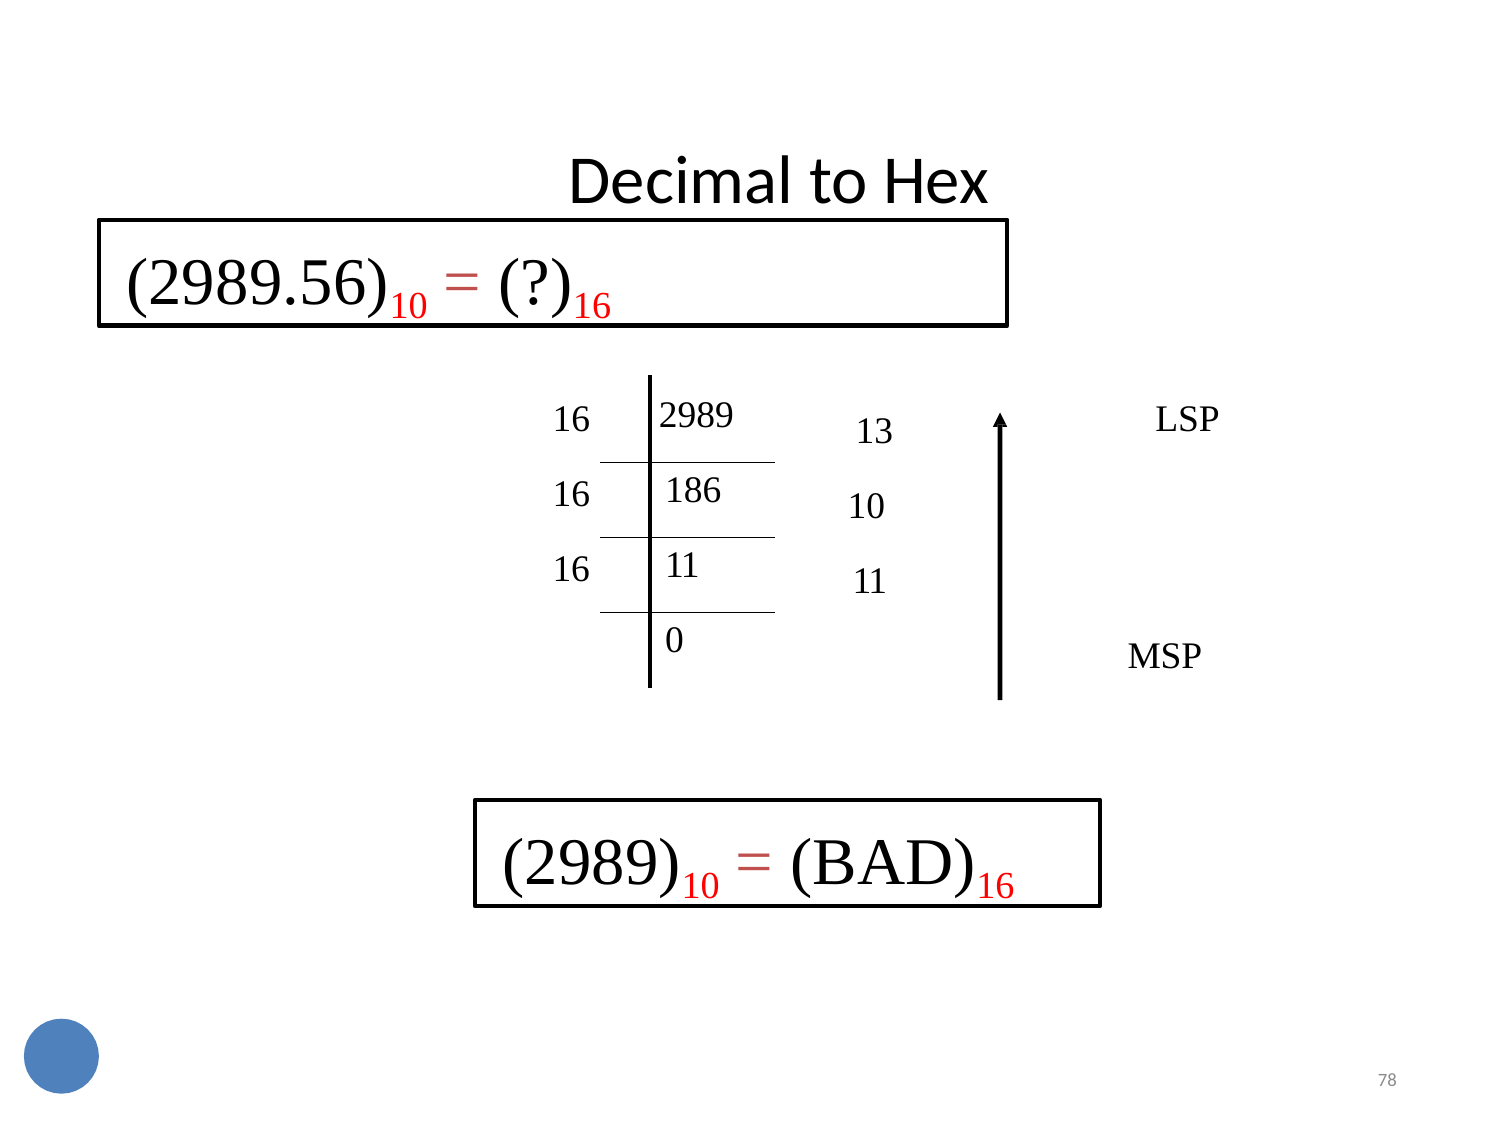

78
# Decimal to Hex
(2989.56)10 = (?)16
|  | 2989 |
| --- | --- |
|  | 186 |
|  | 11 |
|  | 0 |
16
16
16
LSP
13
10
11

MSP
(2989)10 = (BAD)16